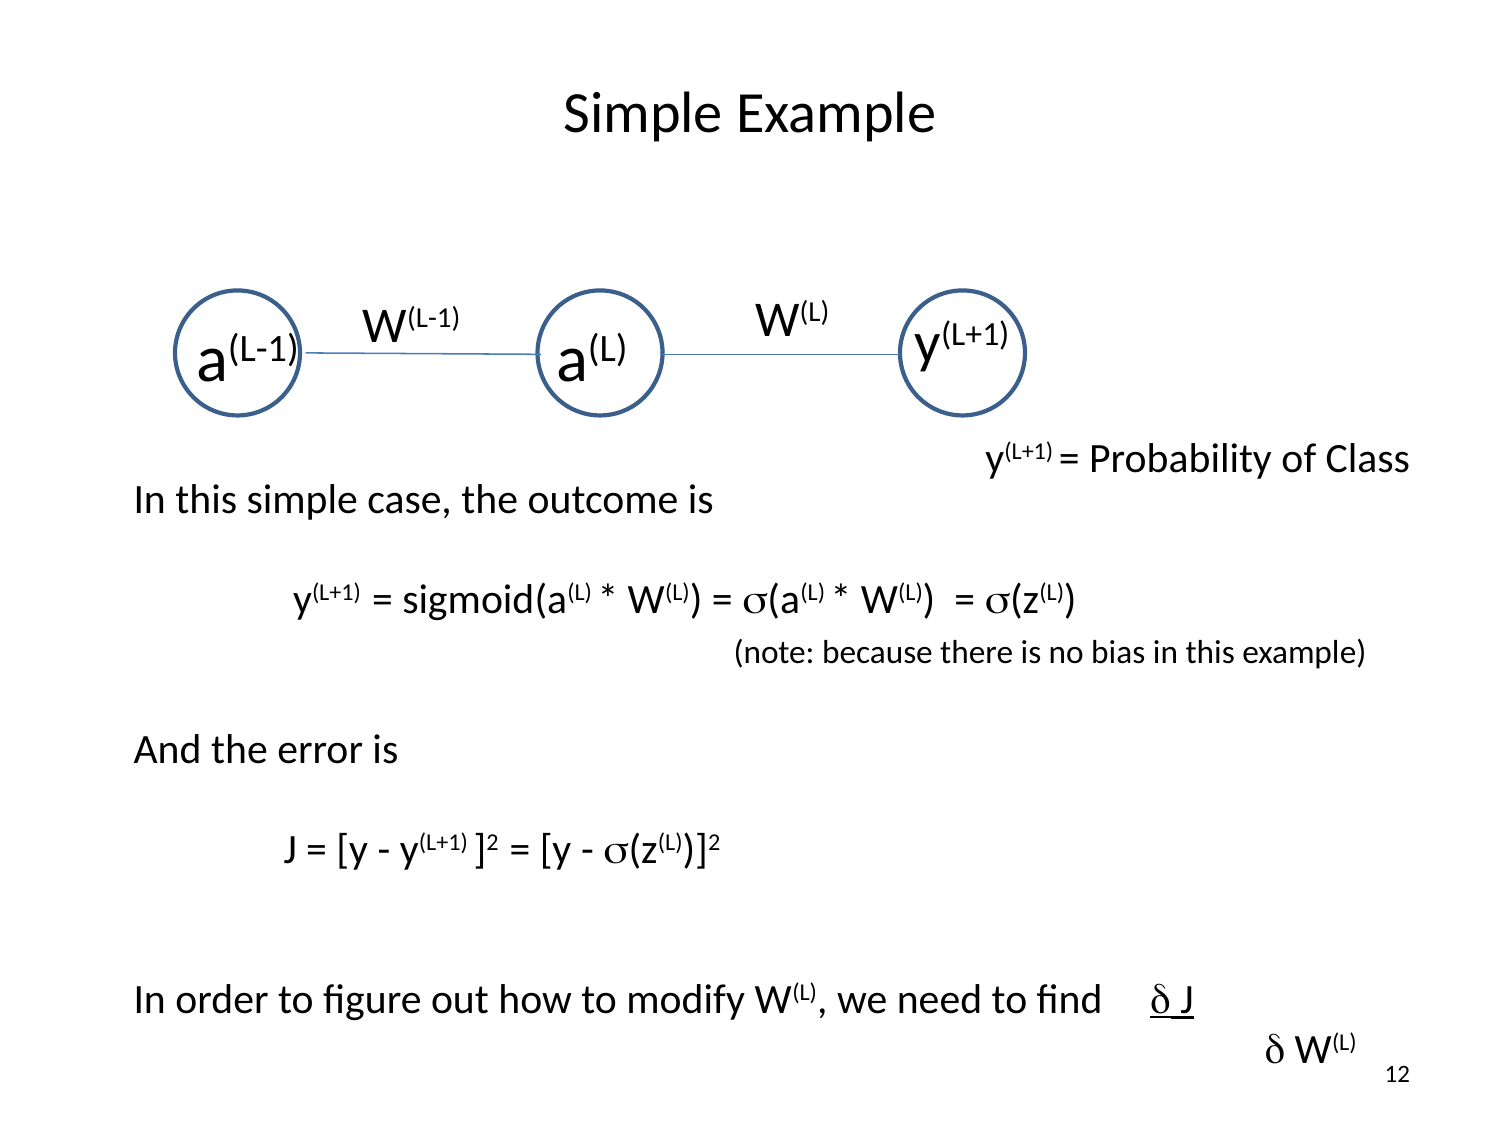

# Simple Example
W(L)
W(L-1)

a(L-1)

a(L)

y(L+1)
y(L+1) = Probability of Class
In this simple case, the outcome is

	 y(L+1)  = sigmoid(a(L) * W(L)) = σ(a(L) * W(L))  = σ(z(L))
				(note: because there is no bias in this example)

And the error is

	J = [y - y(L+1) ]2  = [y - σ(z(L))]2

In order to figure out how to modify W(L), we need to find     δ J
						           δ W(L)
12